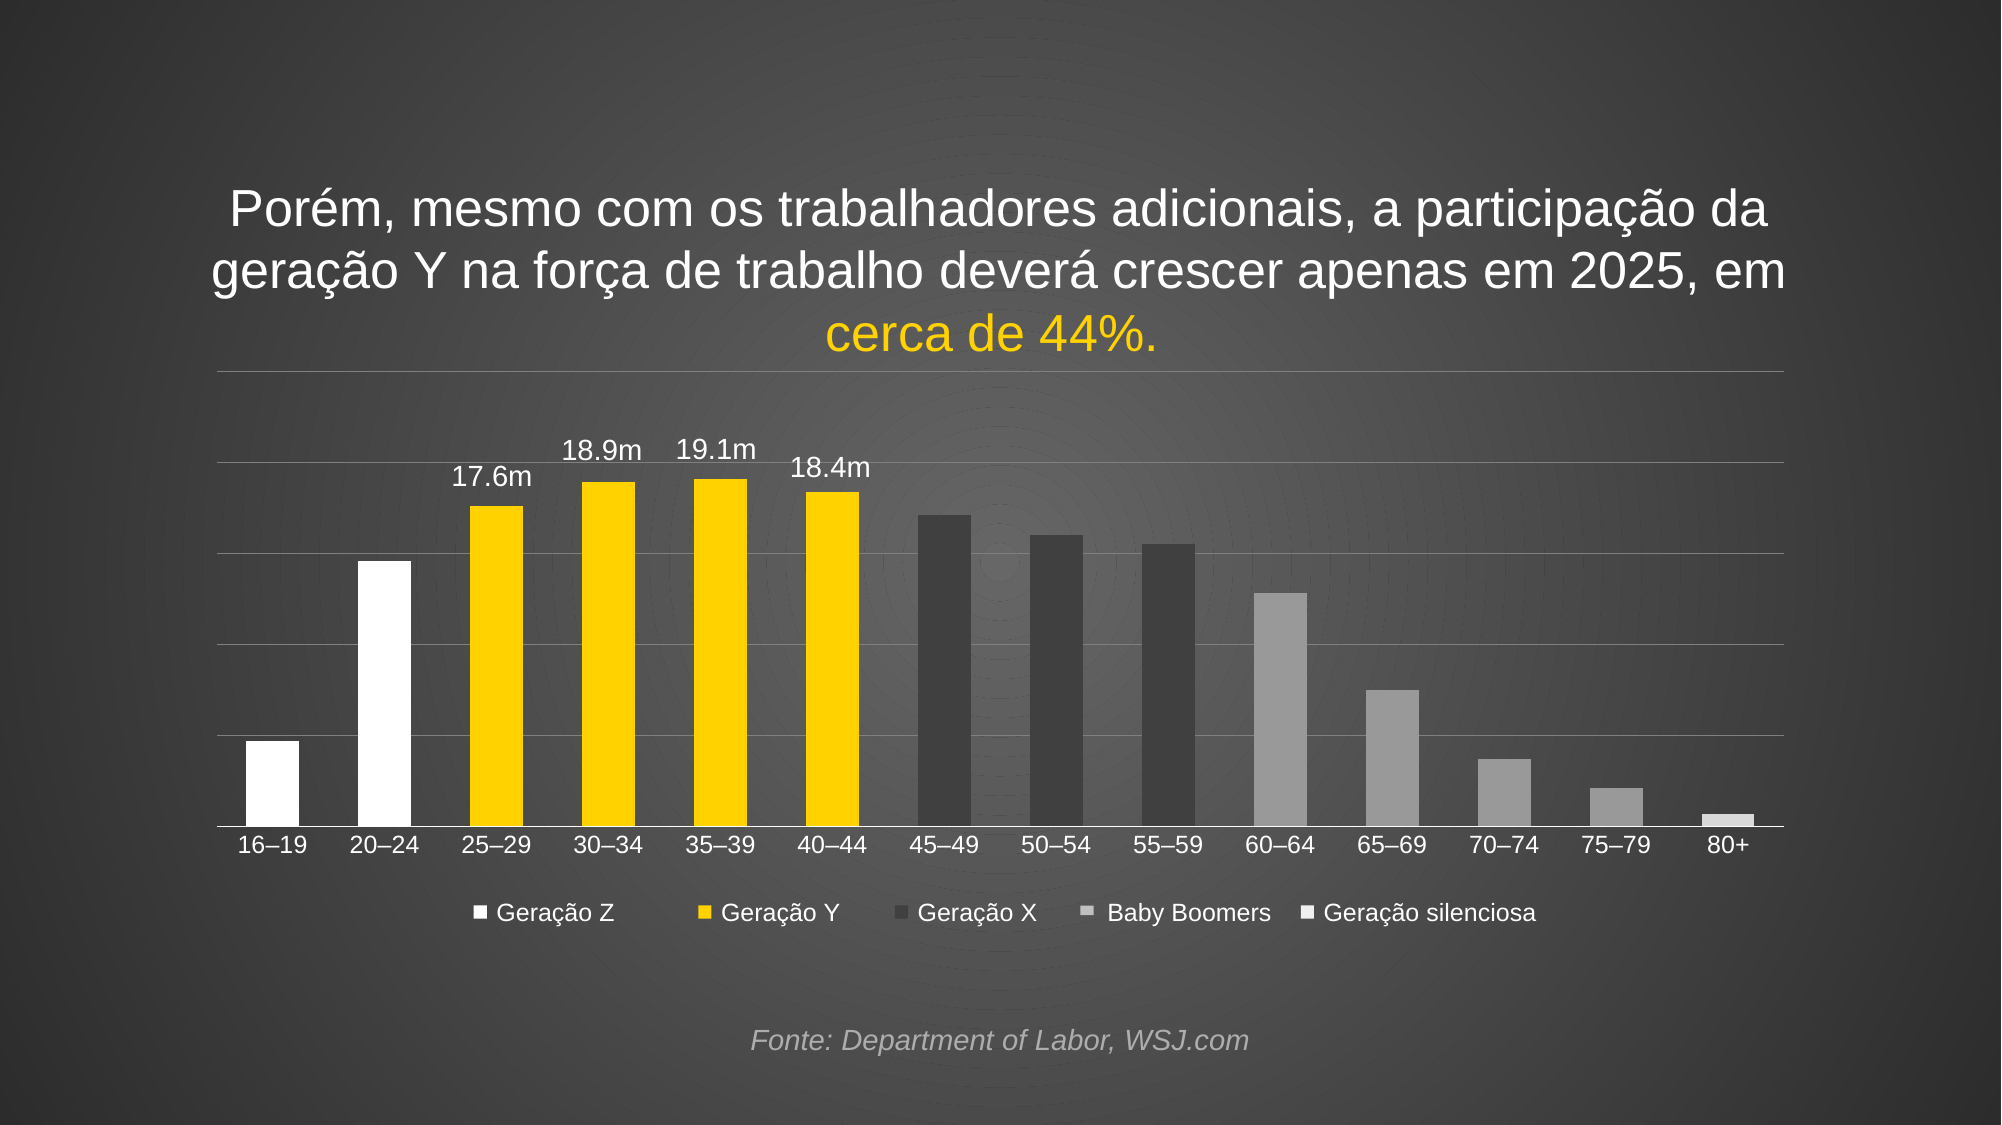

Porém, mesmo com os trabalhadores adicionais, a participação da geração Y na força de trabalho deverá crescer apenas em 2025, em cerca de 44%.

### Chart

| Category | Millenials |
|---|---|
| 16–19 | 4.7 |
| 20–24 | 14.6 |
| 25–29 | 17.6 |
| 30–34 | 18.9 |
| 35–39 | 19.1 |
| 40–44 | 18.4 |
| 45–49 | 17.1 |
| 50–54 | 16.0 |
| 55–59 | 15.5 |
| 60–64 | 12.8 |
| 65–69 | 7.5 |
| 70–74 | 3.7 |
| 75–79 | 2.1 |
| 80+ | 0.7 |
19.1m
18.9m
18.4m
17.6m
Geração Z
Geração Y
Geração X
Baby Boomers
Geração silenciosa

Fonte: Department of Labor, WSJ.com